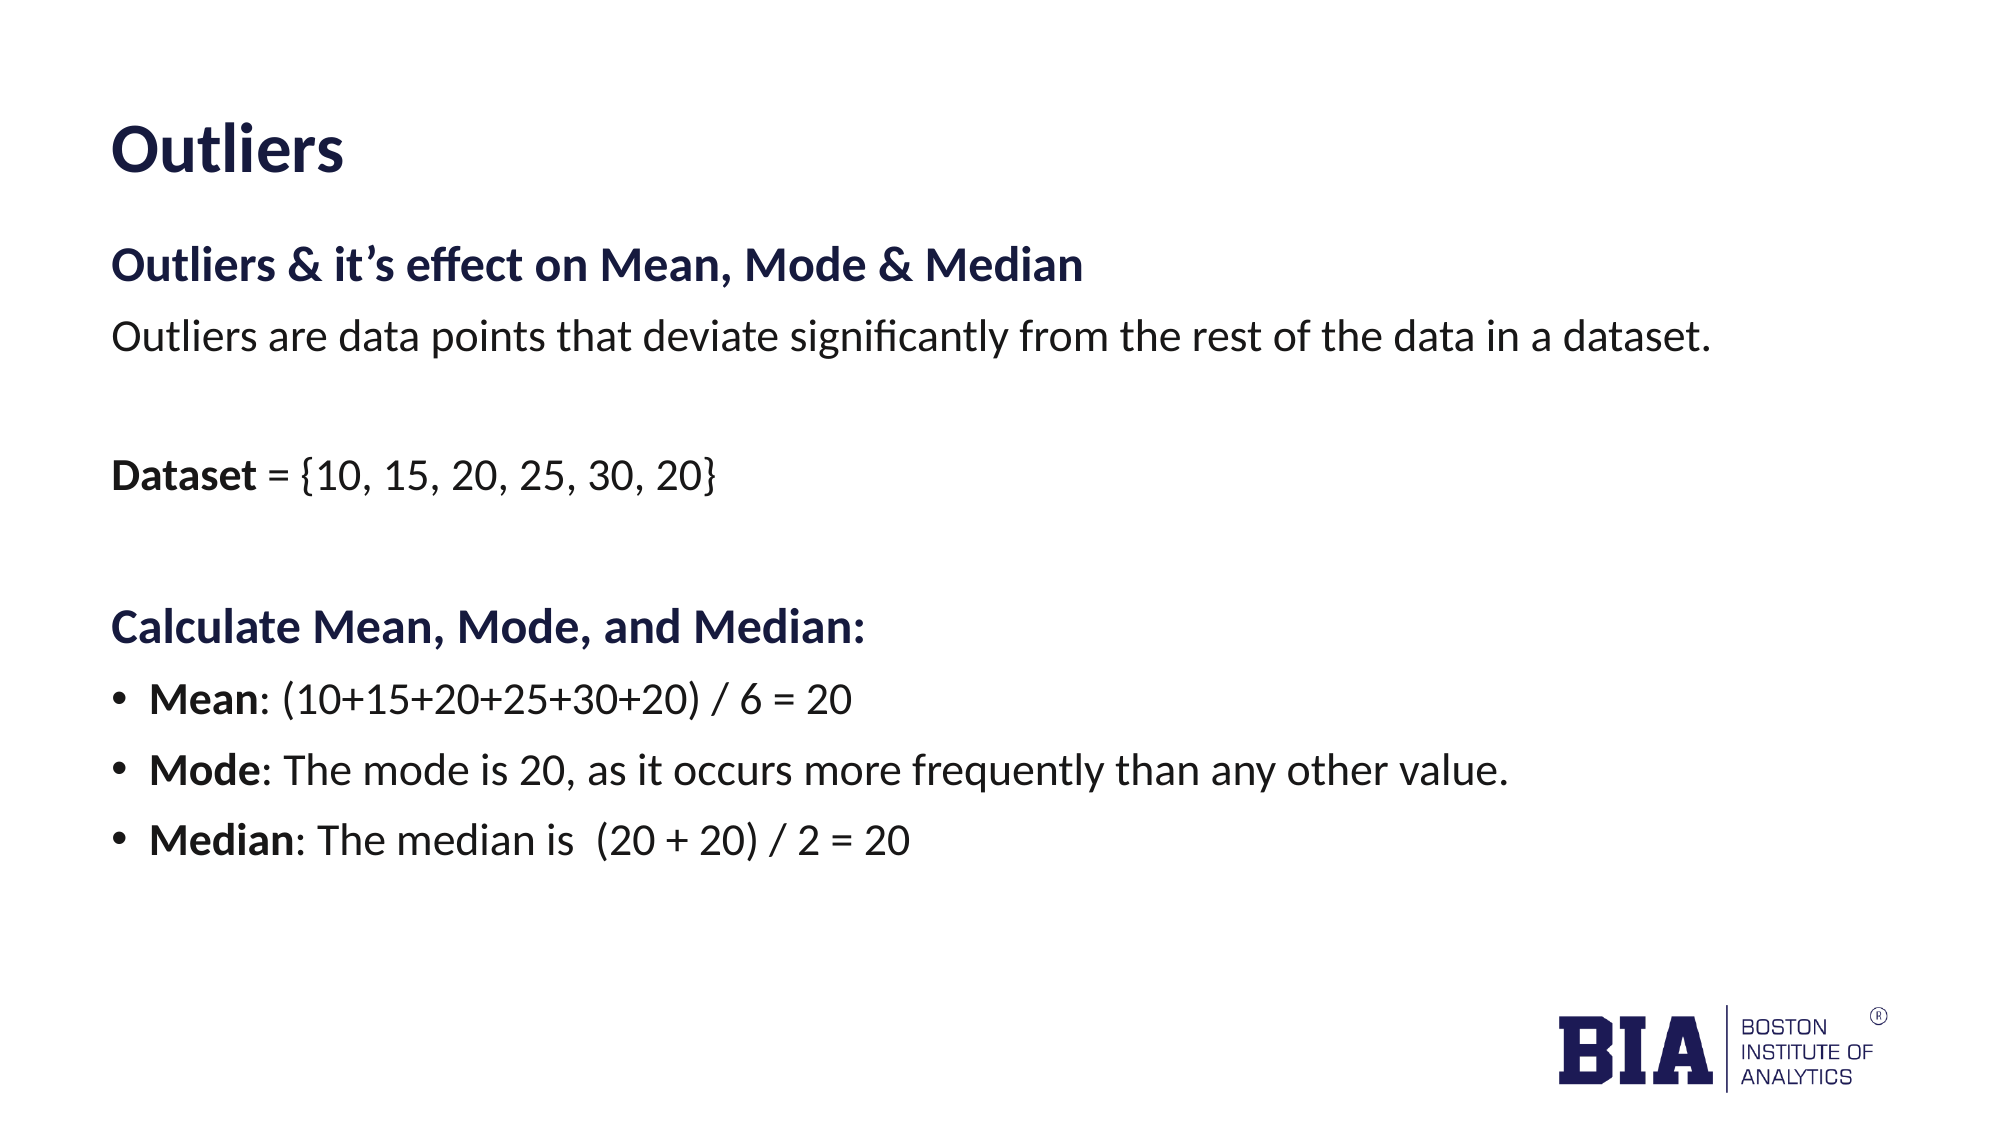

# Outliers
Outliers & it’s effect on Mean, Mode & Median
Outliers are data points that deviate significantly from the rest of the data in a dataset.

Dataset = {10, 15, 20, 25, 30, 20}

Calculate Mean, Mode, and Median:
Mean: (10+15+20+25+30+20) / 6 = 20
Mode: The mode is 20, as it occurs more frequently than any other value.
Median: The median is  (20 + 20) / 2 = 20